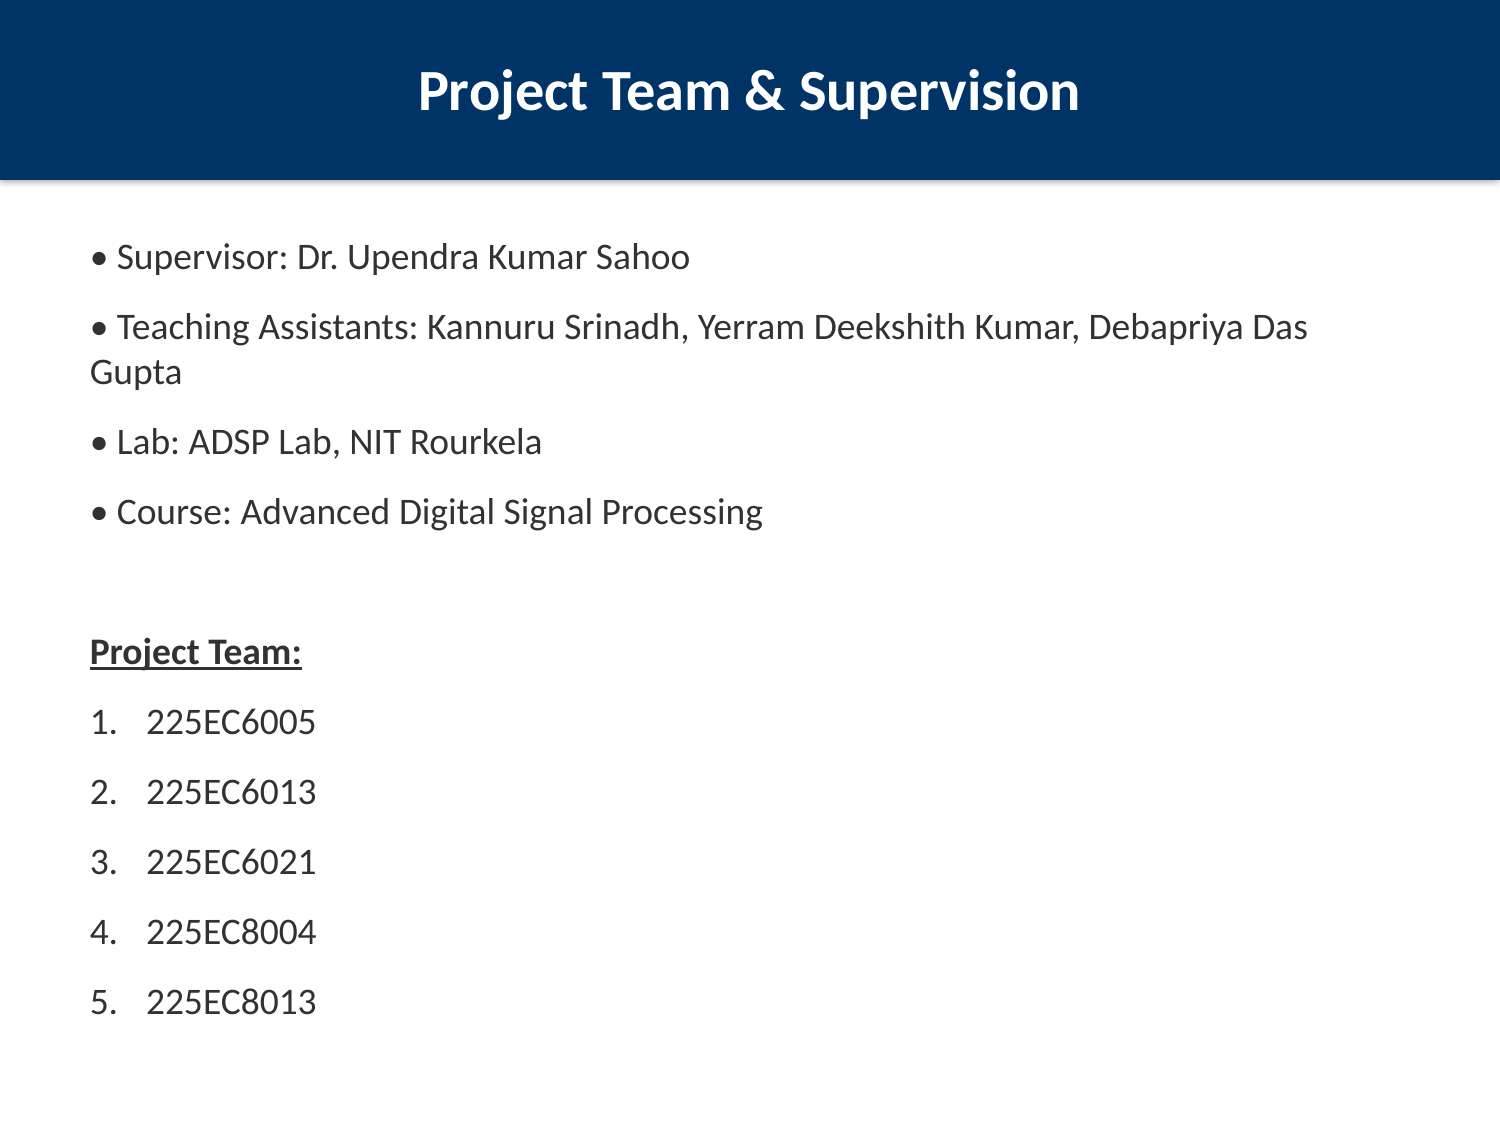

Project Team & Supervision
• Supervisor: Dr. Upendra Kumar Sahoo
• Teaching Assistants: Kannuru Srinadh, Yerram Deekshith Kumar, Debapriya Das Gupta
• Lab: ADSP Lab, NIT Rourkela
• Course: Advanced Digital Signal Processing

Project Team:
225EC6005
225EC6013
225EC6021
225EC8004
225EC8013